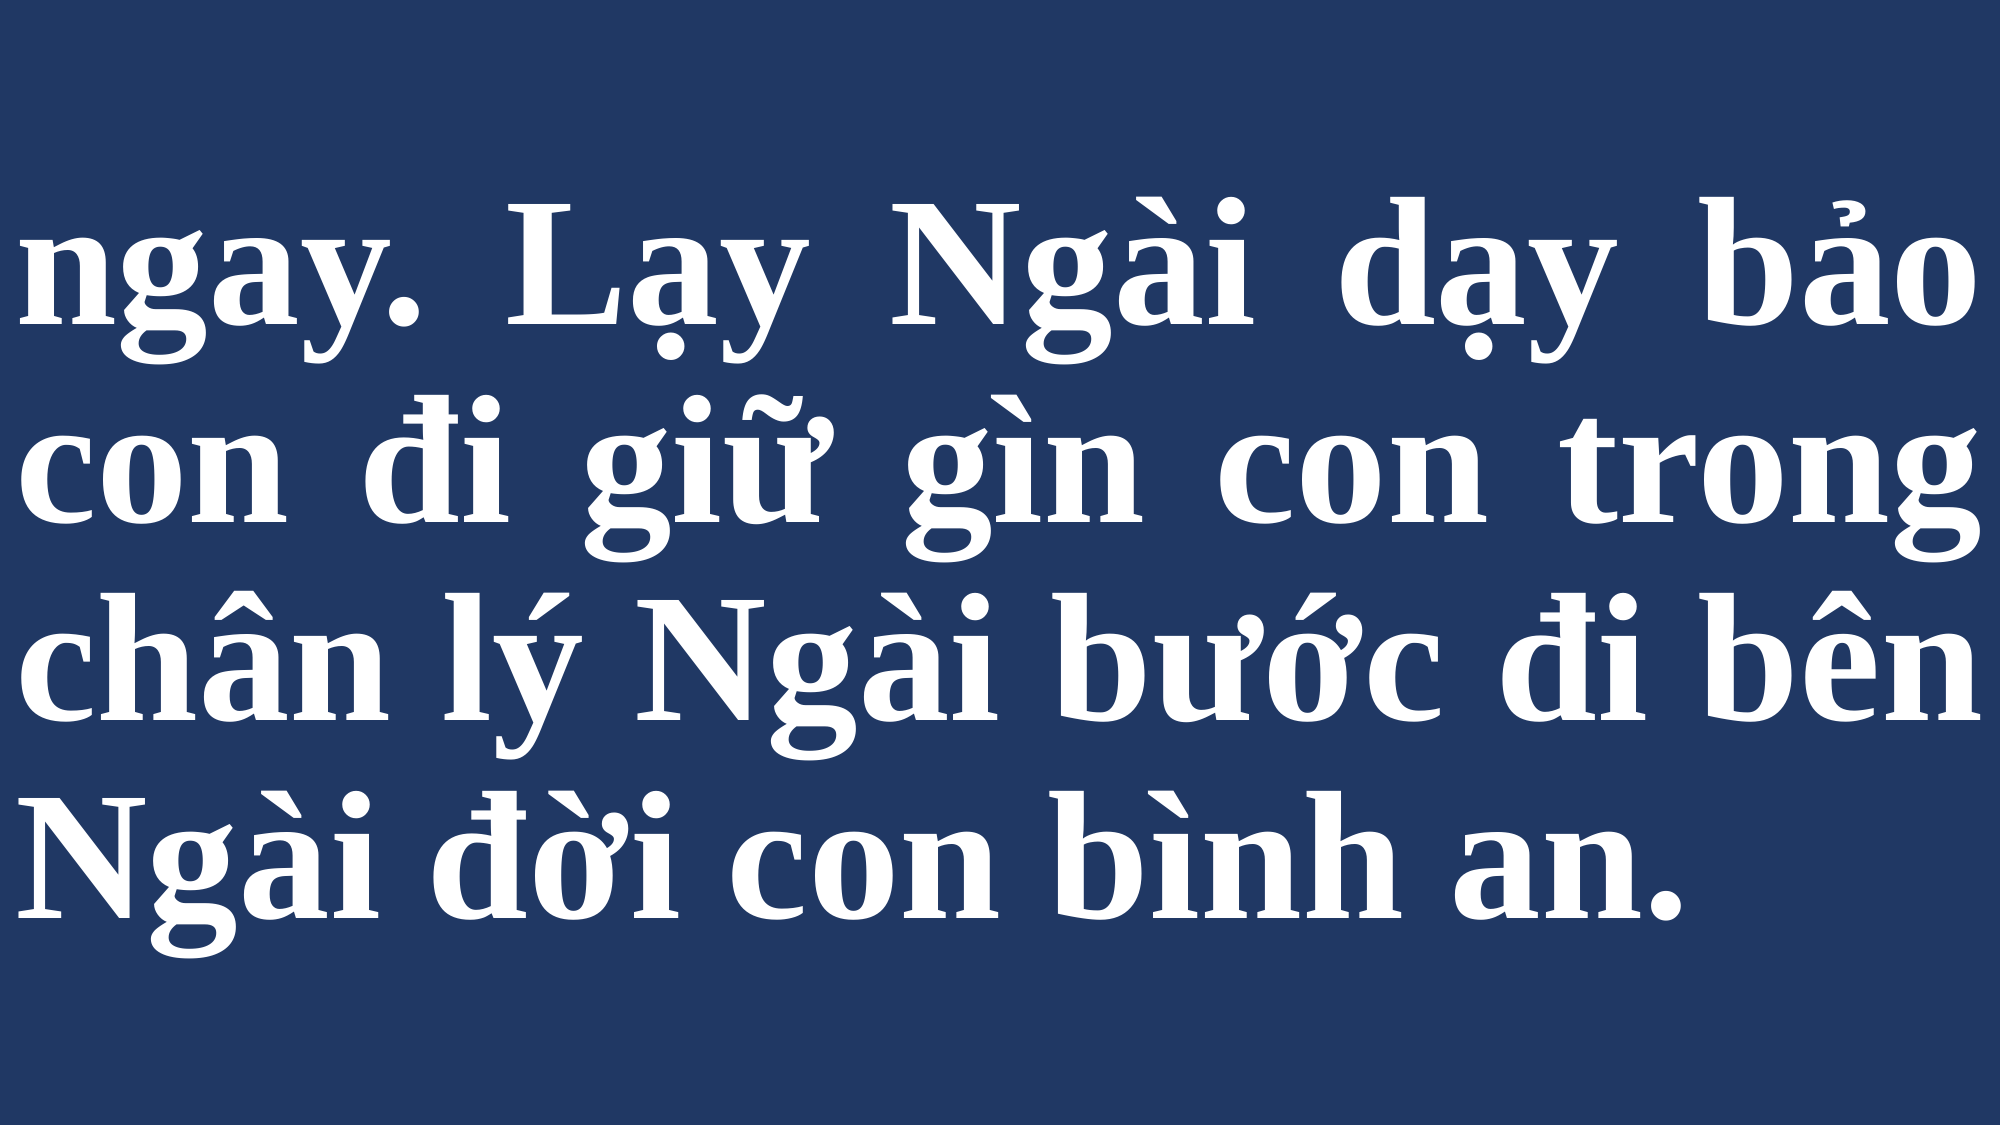

# ngay. Lạy Ngài dạy bảo con đi giữ gìn con trong chân lý Ngài bước đi bên Ngài đời con bình an.